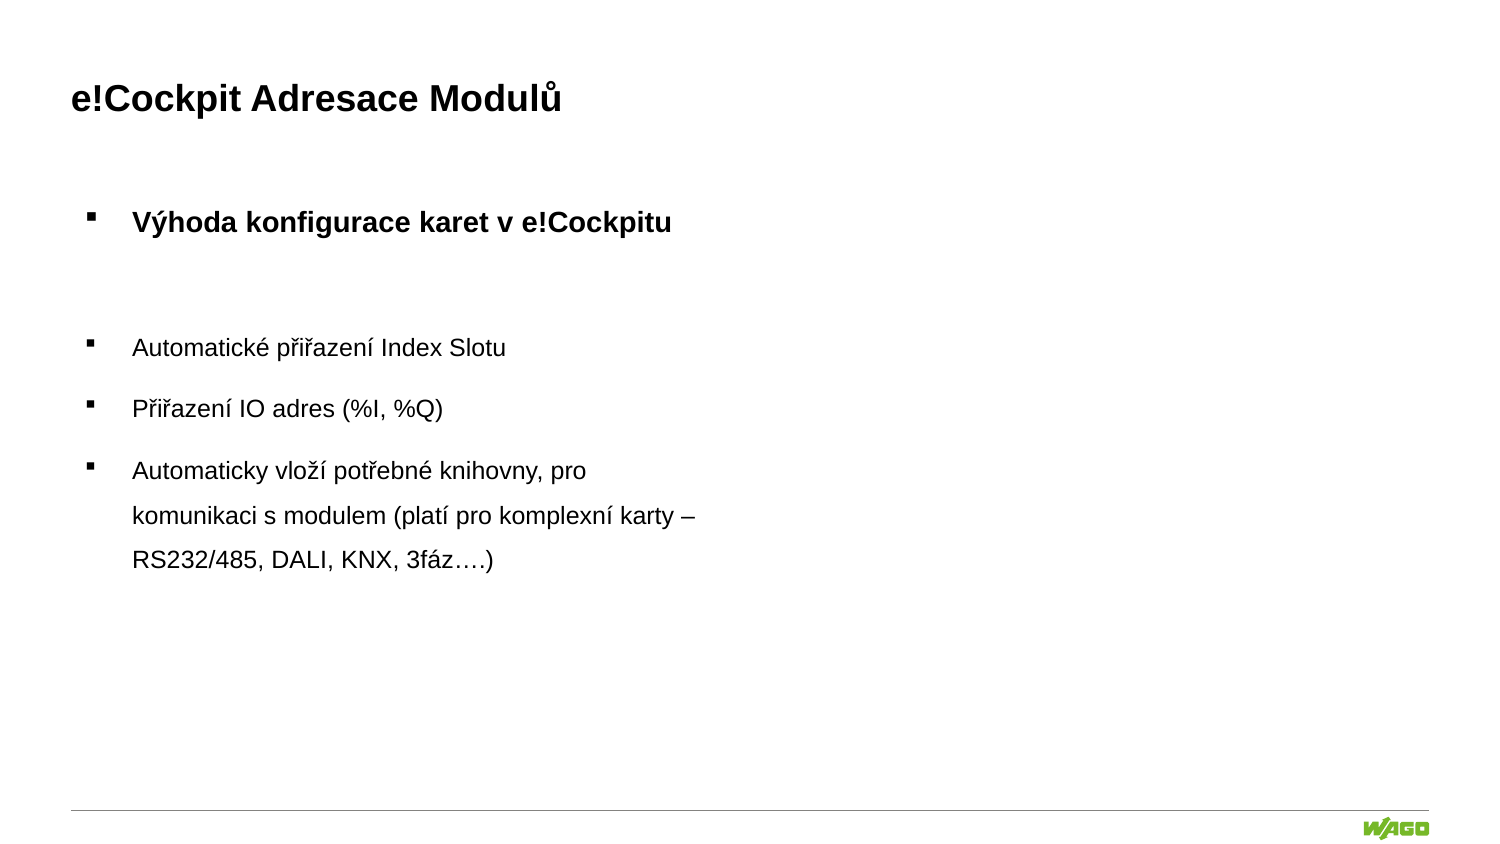

# e!Cockpit Adresace Modulů

Výhoda konfigurace karet v e!Cockpitu

Automatické přiřazení Index Slotu
Přiřazení IO adres (%I, %Q)
Automaticky vloží potřebné knihovny, pro komunikaci s modulem (platí pro komplexní karty – RS232/485, DALI, KNX, 3fáz….)